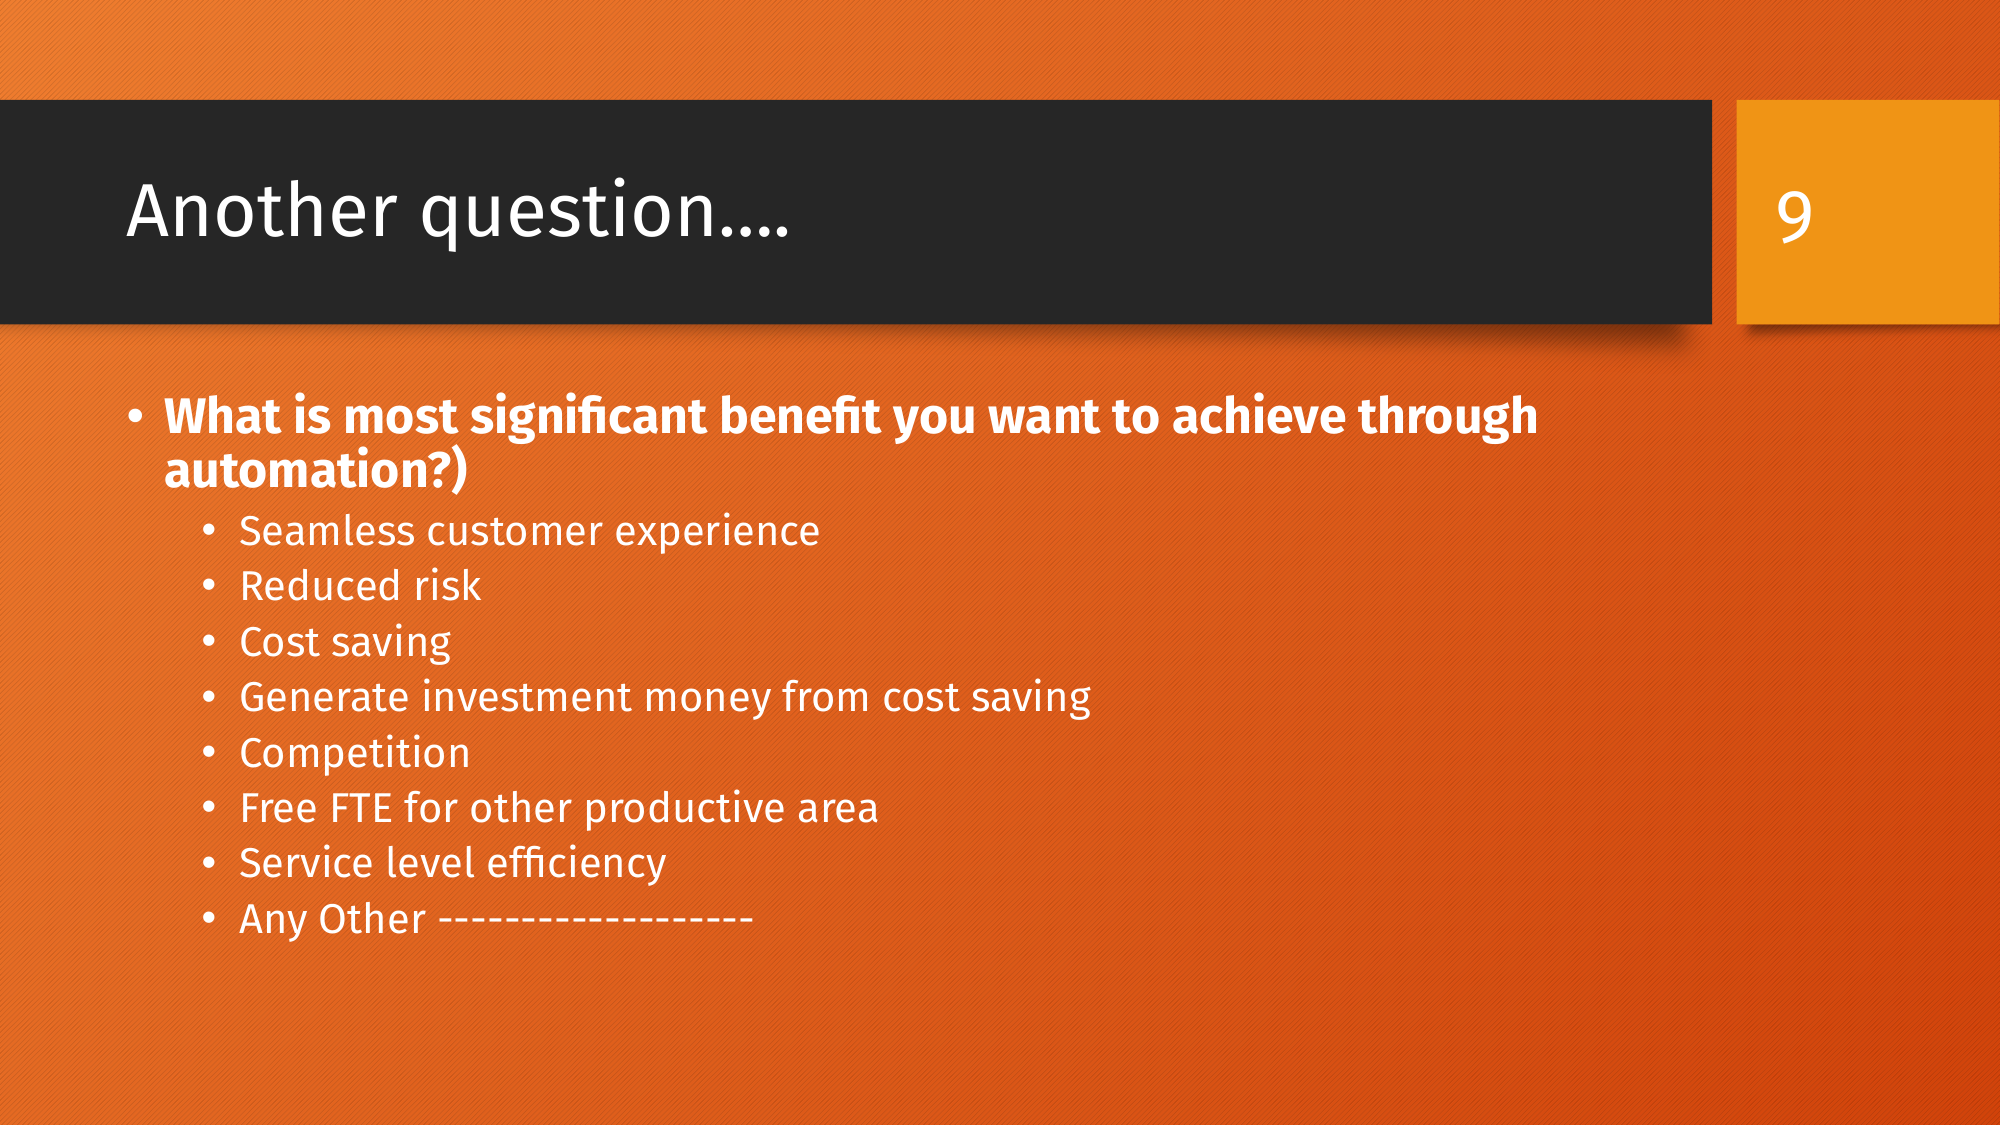

9
# Another question….
What is most significant benefit you want to achieve through automation?)
Seamless customer experience
Reduced risk
Cost saving
Generate investment money from cost saving
Competition
Free FTE for other productive area
Service level efficiency
Any Other -------------------